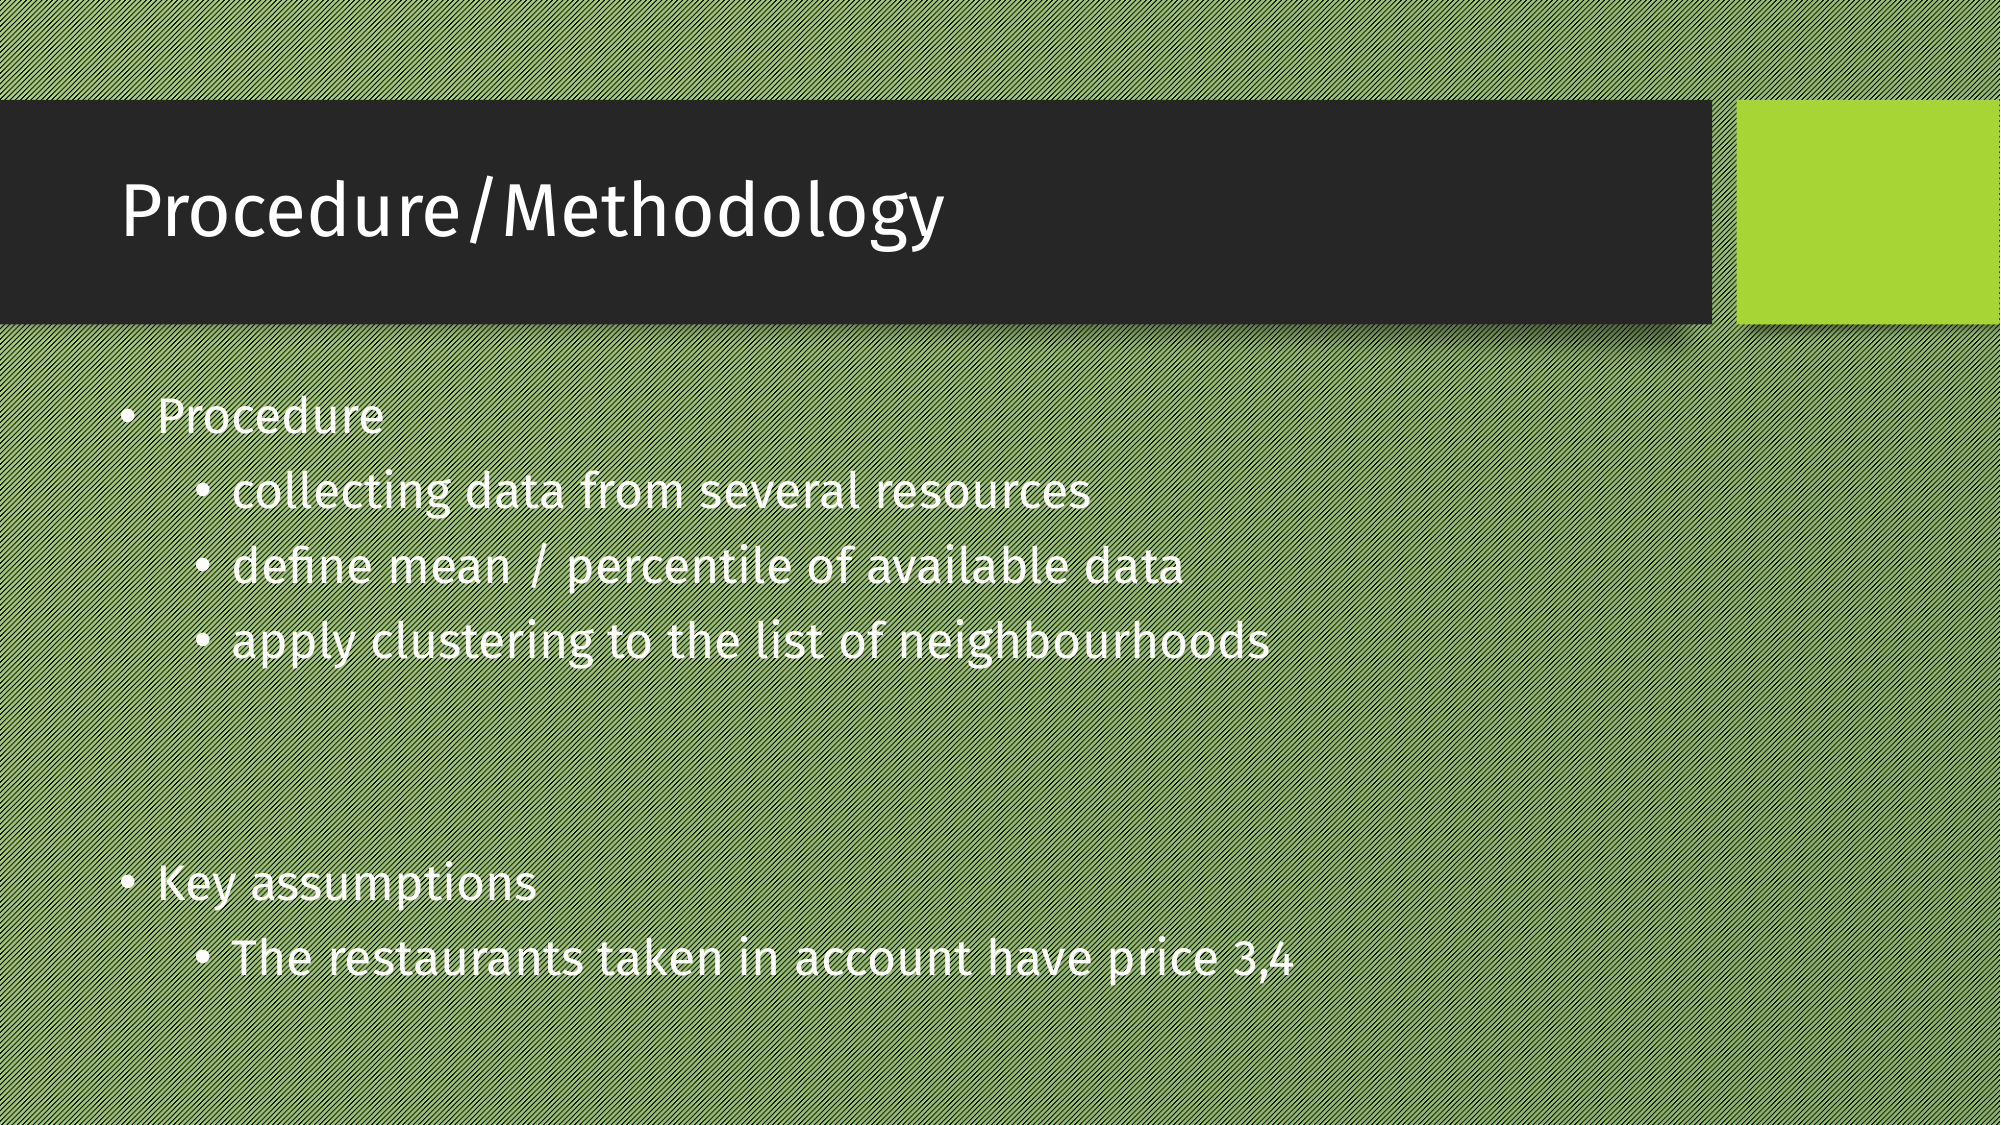

# Procedure/Methodology
Procedure
collecting data from several resources
define mean / percentile of available data
apply clustering to the list of neighbourhoods

Key assumptions
The restaurants taken in account have price 3,4